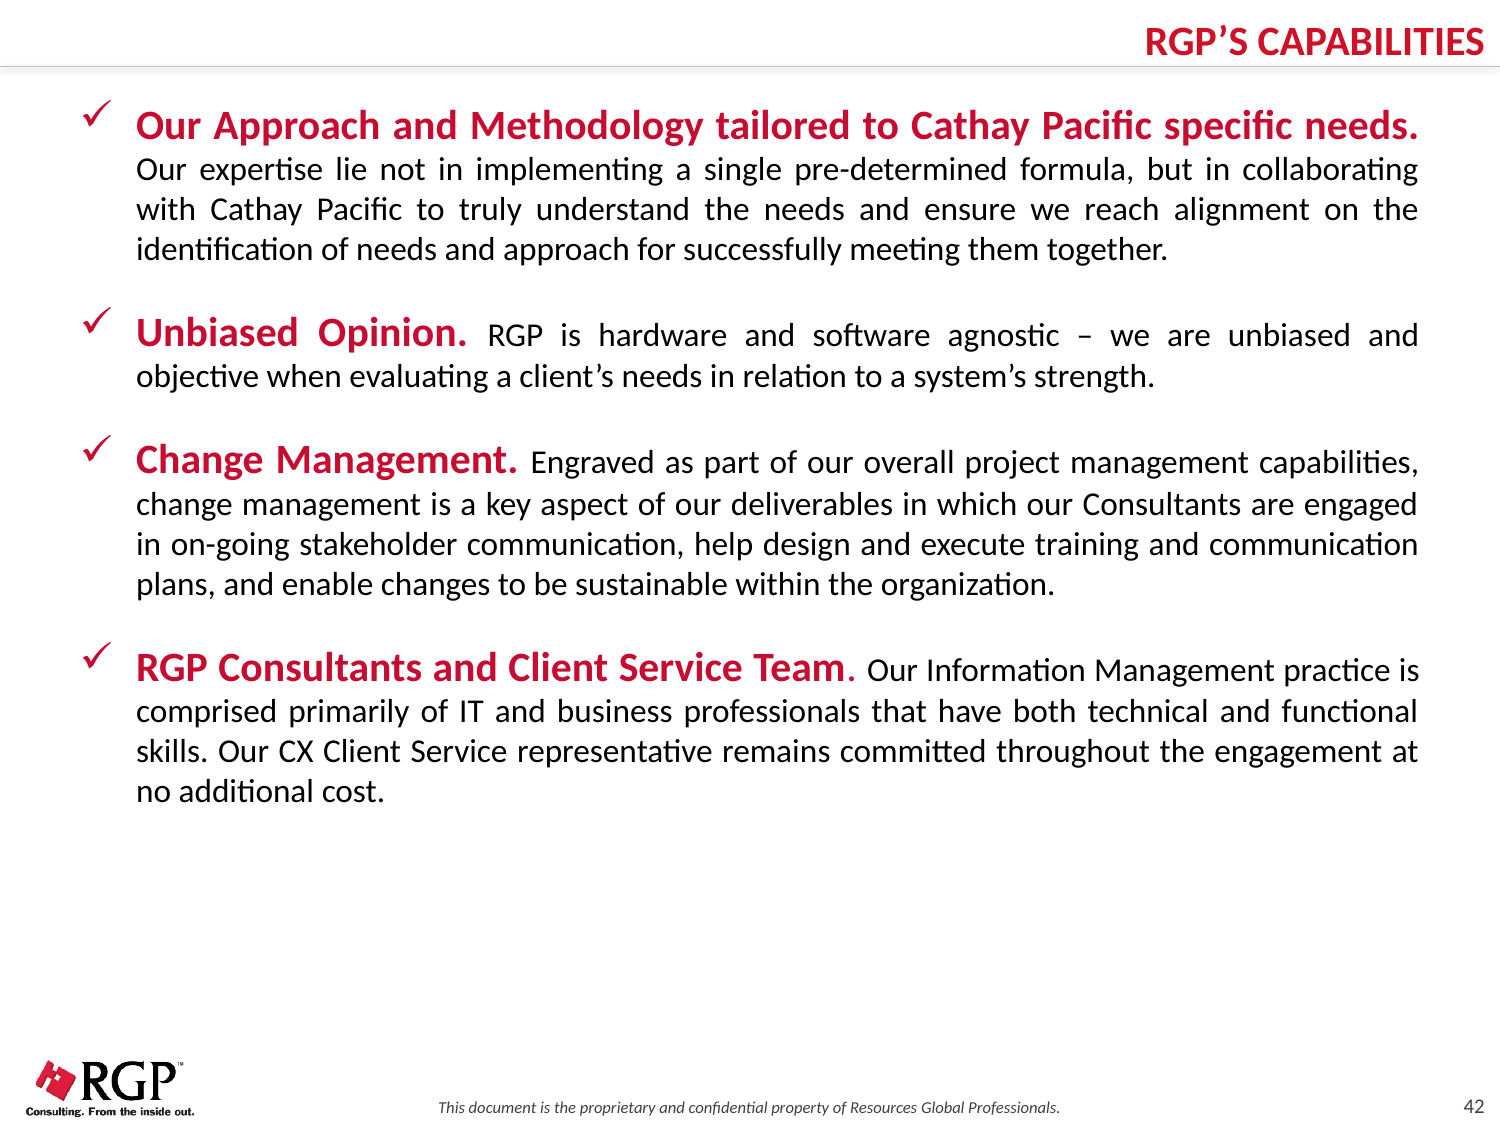

RGP’S CAPABILITIES

Our Approach and Methodology tailored to Cathay Pacific specific needs. Our expertise lie not in implementing a single pre-determined formula, but in collaborating with Cathay Pacific to truly understand the needs and ensure we reach alignment on the identification of needs and approach for successfully meeting them together.
Unbiased Opinion. RGP is hardware and software agnostic – we are unbiased and objective when evaluating a client’s needs in relation to a system’s strength.
Change Management. Engraved as part of our overall project management capabilities, change management is a key aspect of our deliverables in which our Consultants are engaged in on-going stakeholder communication, help design and execute training and communication plans, and enable changes to be sustainable within the organization.
RGP Consultants and Client Service Team. Our Information Management practice is comprised primarily of IT and business professionals that have both technical and functional skills. Our CX Client Service representative remains committed throughout the engagement at no additional cost.